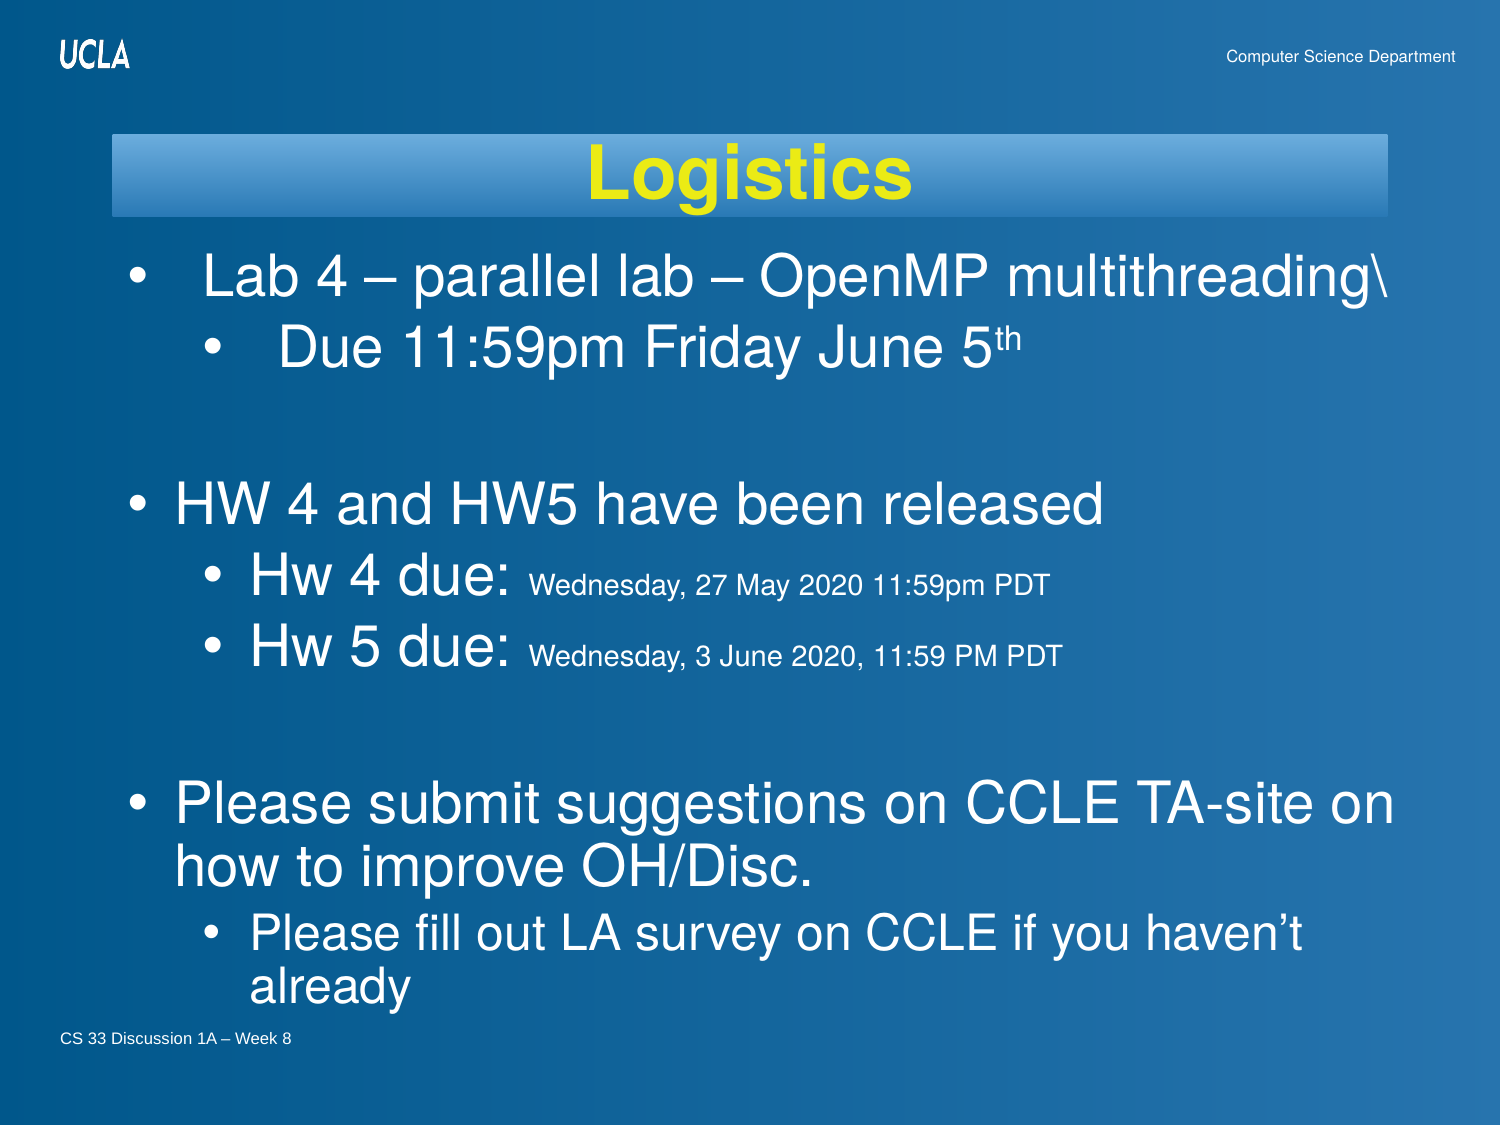

# Logistics
Lab 4 – parallel lab – OpenMP multithreading\
Due 11:59pm Friday June 5th

HW 4 and HW5 have been released
Hw 4 due: Wednesday, 27 May 2020 11:59pm PDT
Hw 5 due: Wednesday, 3 June 2020, 11:59 PM PDT

Please submit suggestions on CCLE TA-site on how to improve OH/Disc.
Please fill out LA survey on CCLE if you haven’t already